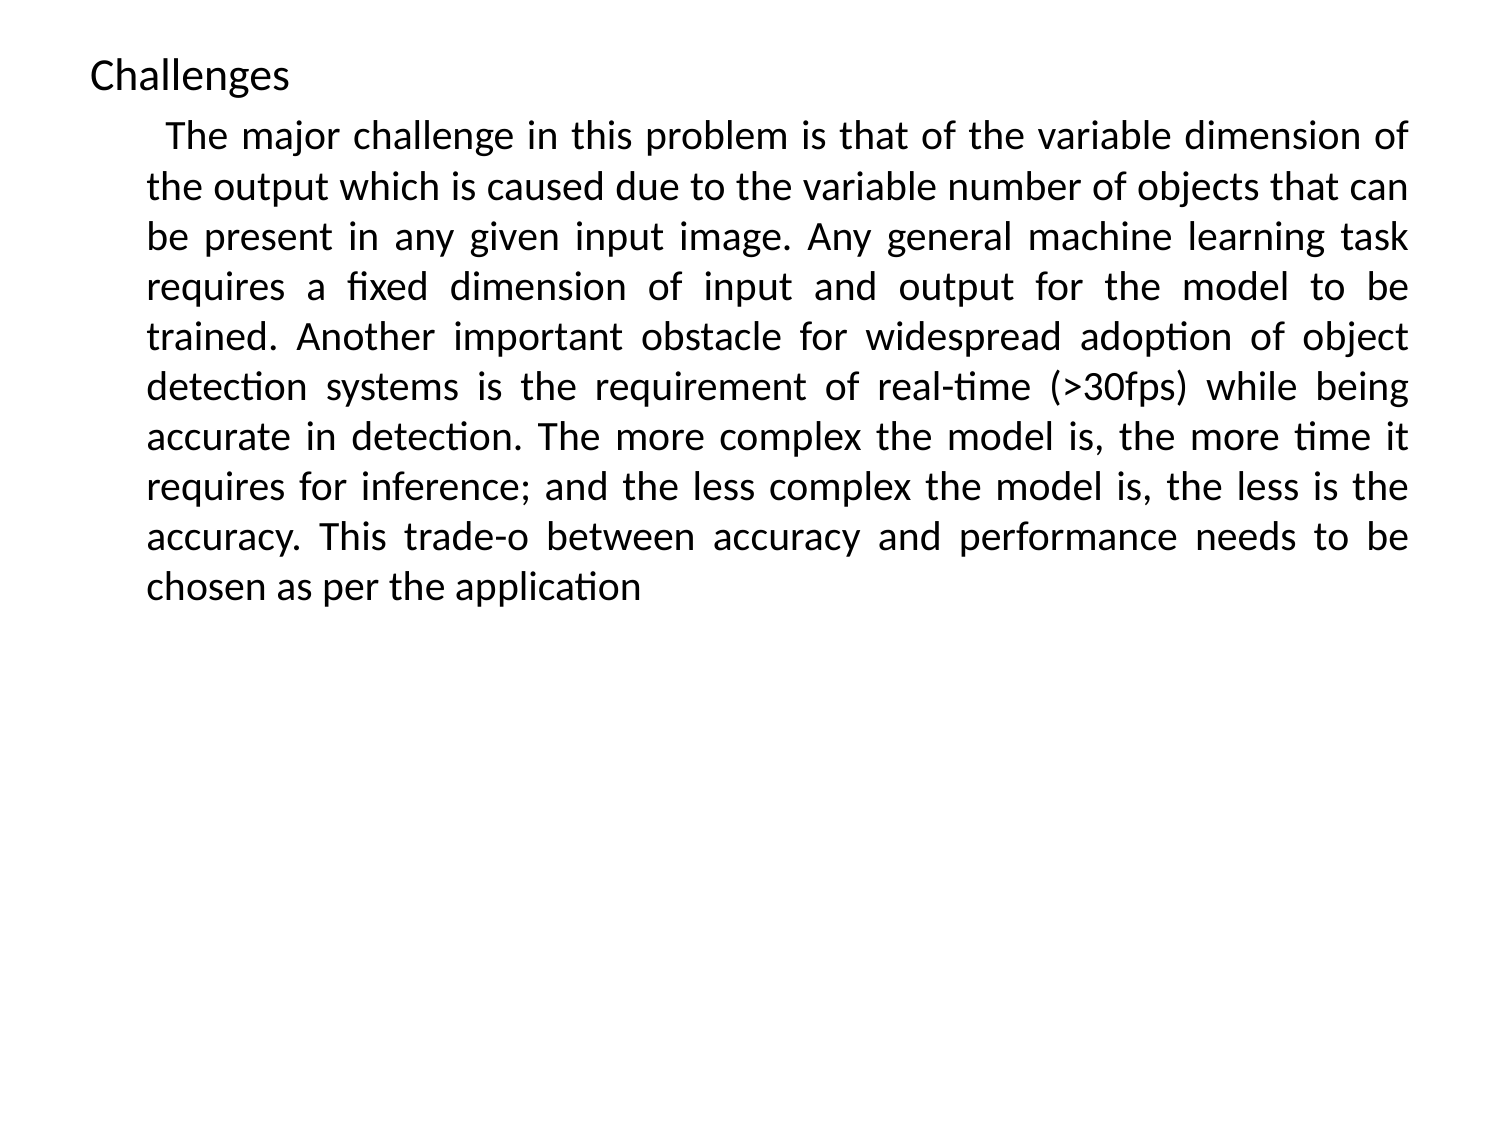

Challenges
      The major challenge in this problem is that of the variable dimension of the output which is caused due to the variable number of objects that can be present in any given input image. Any general machine learning task requires a fixed dimension of input and output for the model to be trained. Another important obstacle for widespread adoption of object detection systems is the requirement of real-time (>30fps) while being accurate in detection. The more complex the model is, the more time it requires for inference; and the less complex the model is, the less is the accuracy. This trade-o between accuracy and performance needs to be chosen as per the application